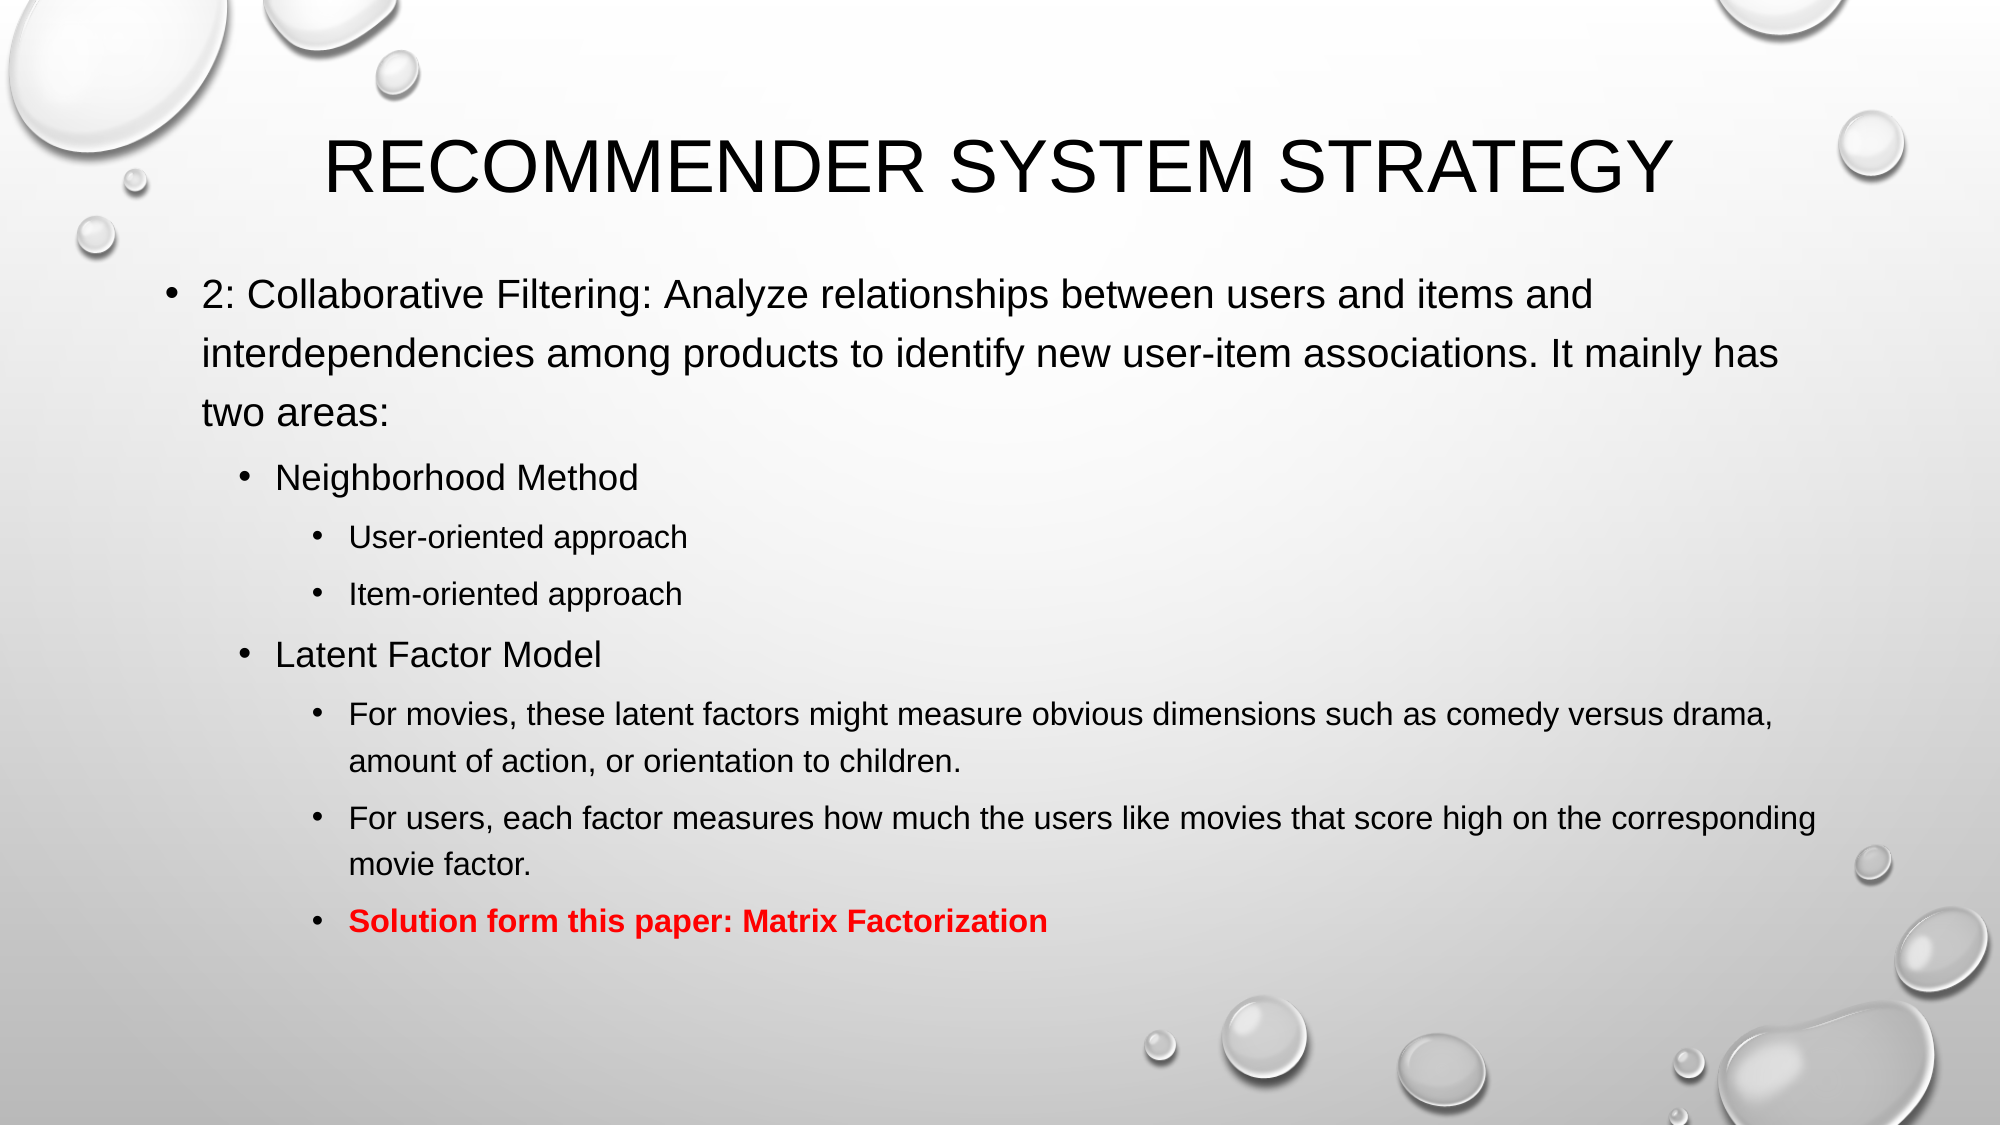

# Recommender system strategy
2: Collaborative Filtering: Analyze relationships between users and items and interdependencies among products to identify new user-item associations. It mainly has two areas:
Neighborhood Method
User-oriented approach
Item-oriented approach
Latent Factor Model
For movies, these latent factors might measure obvious dimensions such as comedy versus drama, amount of action, or orientation to children.
For users, each factor measures how much the users like movies that score high on the corresponding movie factor.
Solution form this paper: Matrix Factorization